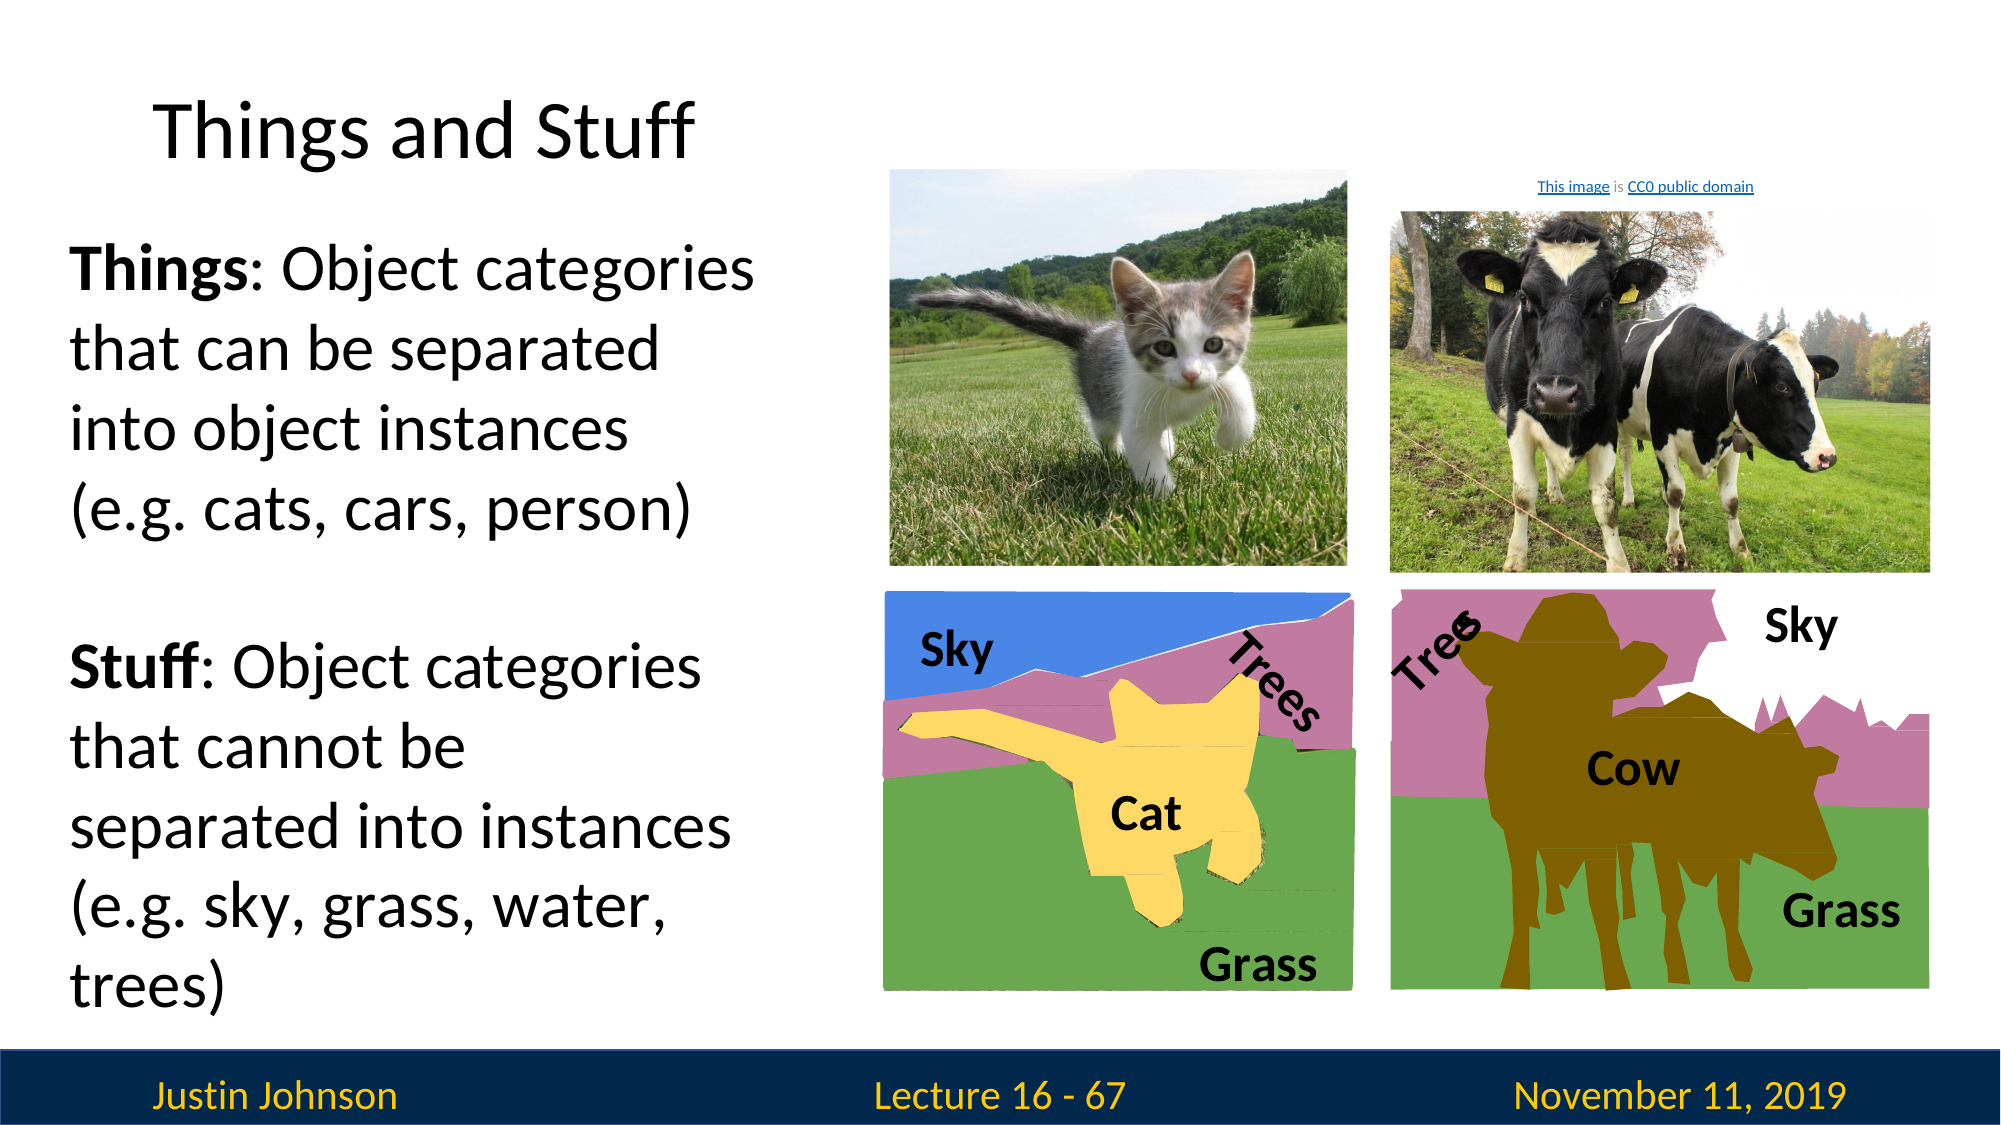

# Things and Stuff

This image is CC0 public domain

Things: Object categories that can be separated into object instances
(e.g. cats, cars, person)
s

Sky

Cow

Grass

Tree
Sky
Stuff: Object categories that cannot be separated into instances
(e.g. sky, grass, water, trees)
Trees

Cat
Grass
Justin Johnson
November 11, 2019
Lecture 16 - 67